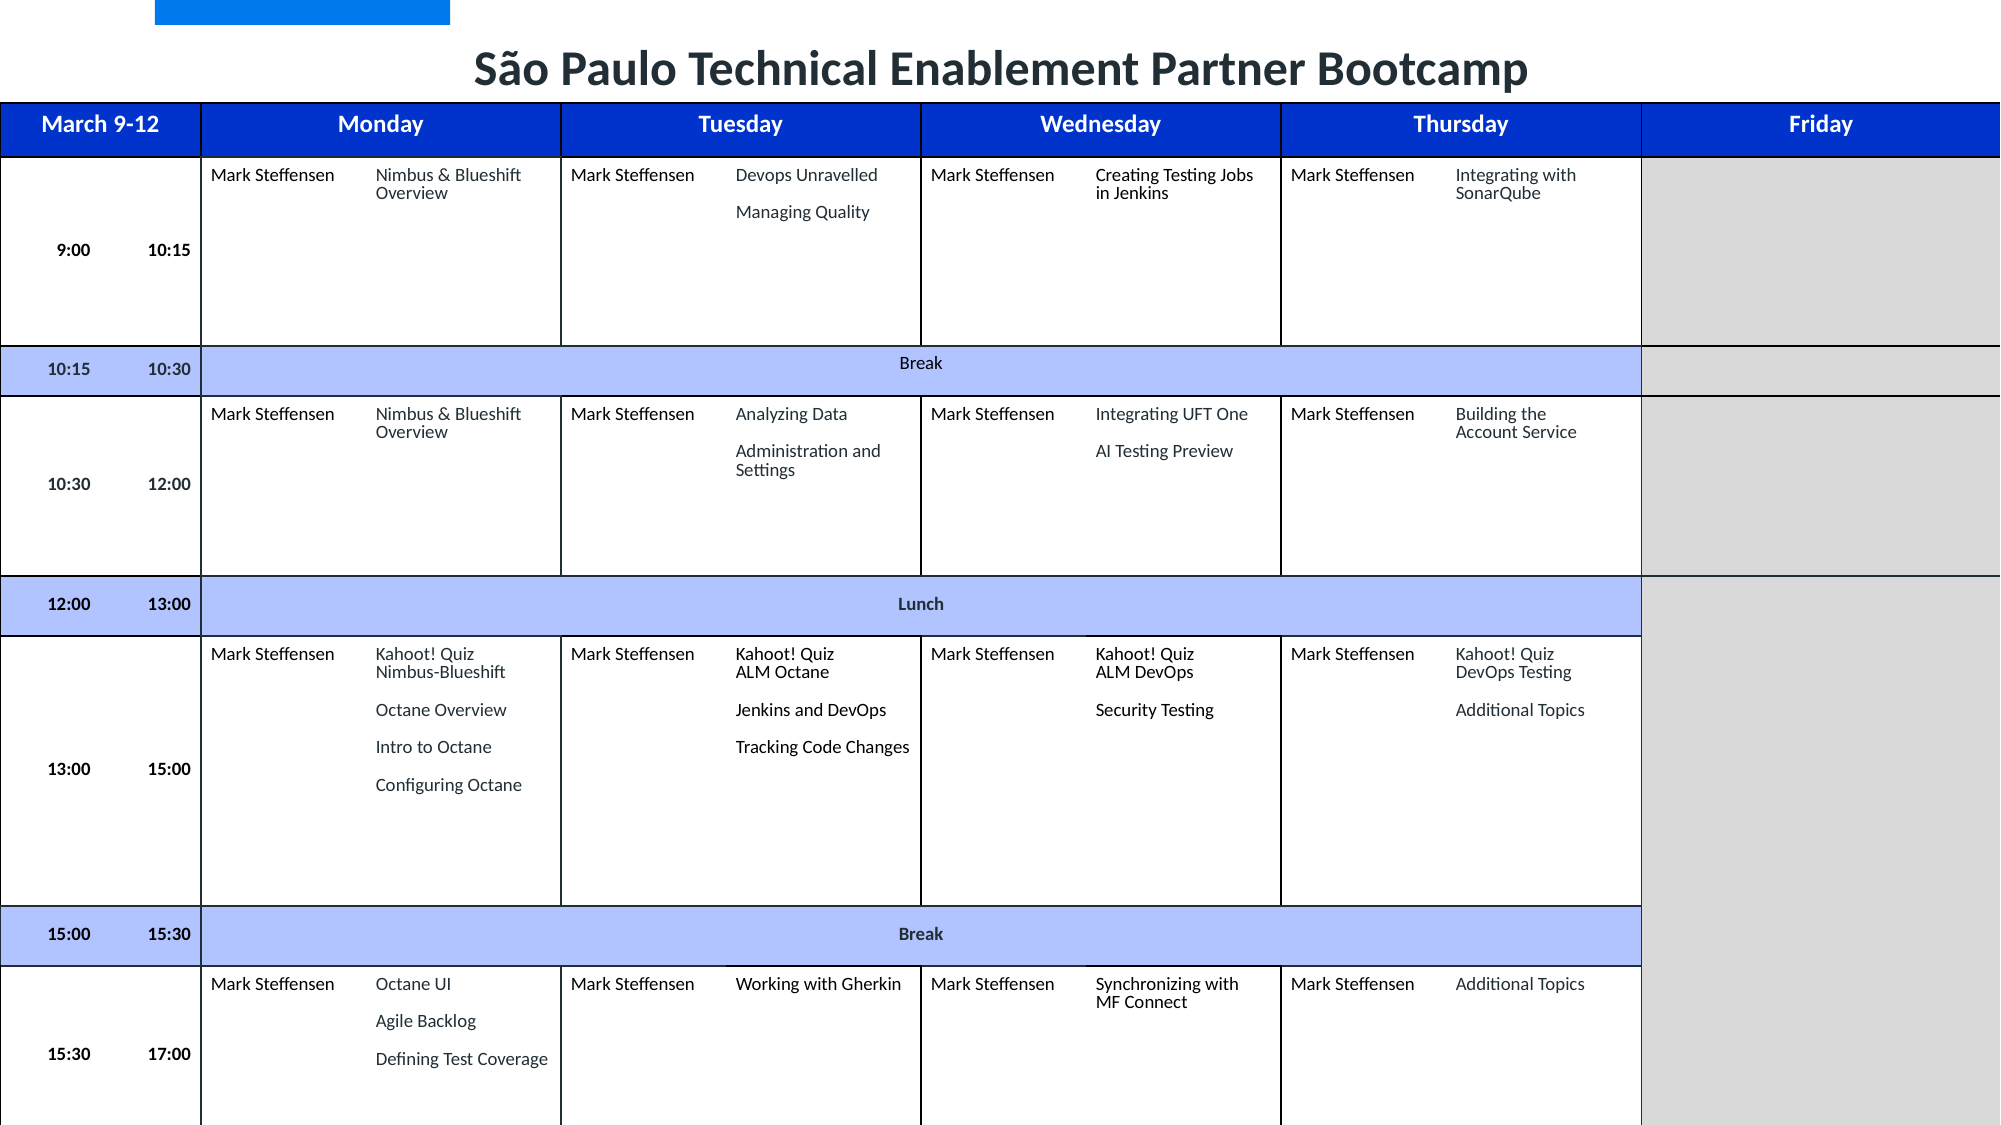

São Paulo Technical Enablement Partner Bootcamp
| March 9-12 |  | Monday |  | Tuesday |  | Wednesday |  | Thursday |  | Friday |  |
| --- | --- | --- | --- | --- | --- | --- | --- | --- | --- | --- | --- |
| 9:00 | 10:15 | Mark Steffensen | Nimbus & Blueshift Overview | Mark Steffensen | Devops Unravelled Managing Quality | Mark Steffensen | Creating Testing Jobs in Jenkins | Mark Steffensen | Integrating with SonarQube |  |  |
| 10:15 | 10:30 | Break |  |  |  |  |  |  |  |  |  |
| 10:30 | 12:00 | Mark Steffensen | Nimbus & Blueshift Overview | Mark Steffensen | Analyzing Data Administration and Settings | Mark Steffensen | Integrating UFT One AI Testing Preview | Mark Steffensen | Building the Account Service |  |  |
| 12:00 | 13:00 | Lunch |  |  |  |  |  |  |  |  |  |
| 13:00 | 15:00 | Mark Steffensen | Kahoot! Quiz Nimbus-Blueshift Octane Overview Intro to Octane Configuring Octane | Mark Steffensen | Kahoot! Quiz ALM Octane Jenkins and DevOps Tracking Code Changes | Mark Steffensen | Kahoot! Quiz ALM DevOps Security Testing | Mark Steffensen | Kahoot! Quiz DevOps Testing Additional Topics |  |  |
| 15:00 | 15:30 | Break |  |  |  |  |  |  |  |  |  |
| 15:30 | 17:00 | Mark Steffensen | Octane UI Agile Backlog Defining Test Coverage | Mark Steffensen | Working with Gherkin | Mark Steffensen | Synchronizing with MF Connect | Mark Steffensen | Additional Topics |  |  |